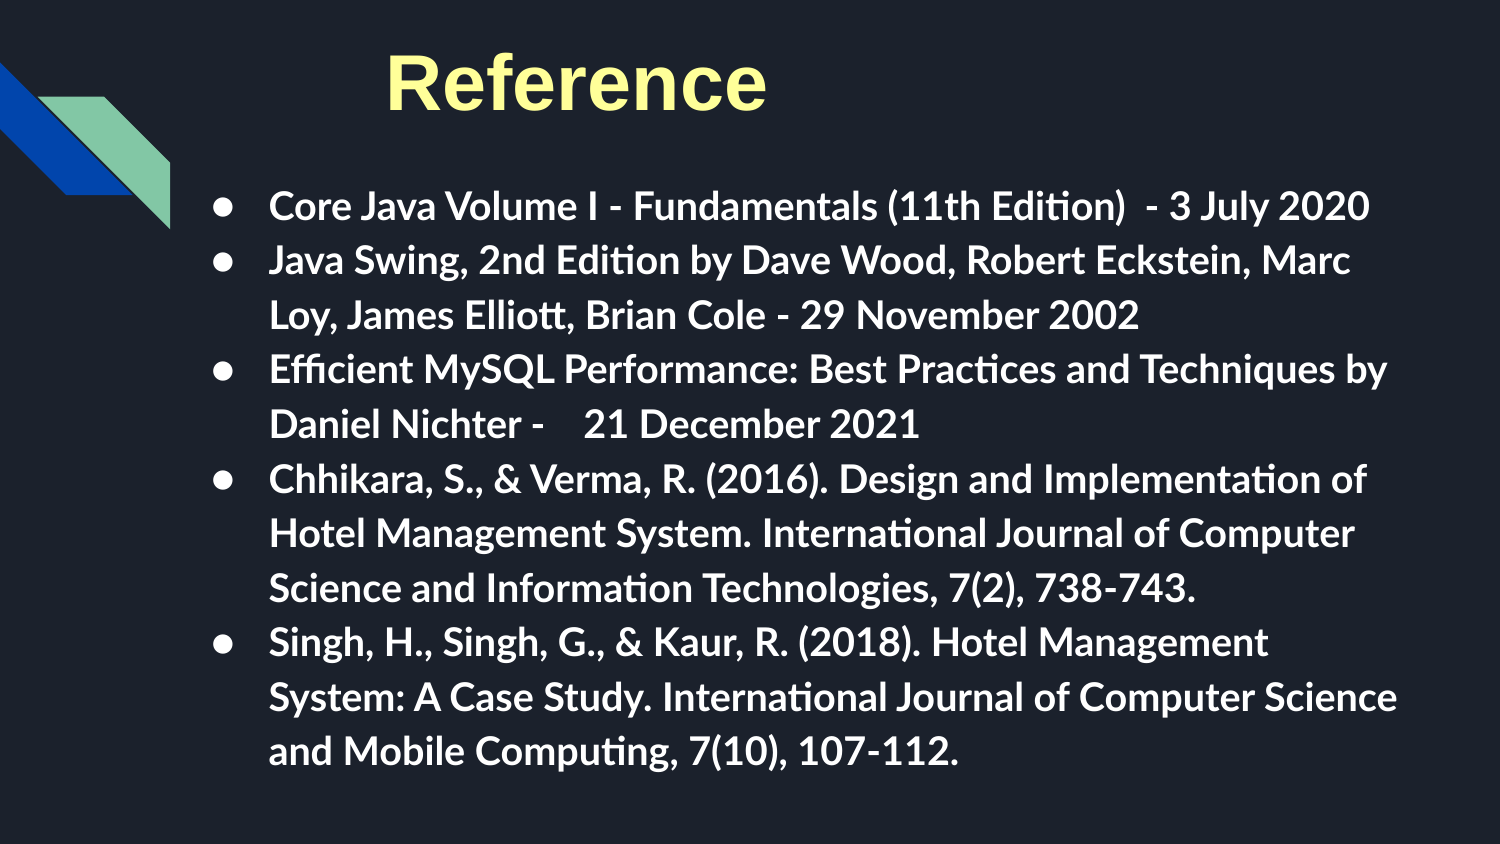

Reference
Core Java Volume I - Fundamentals (11th Edition)  - 3 July 2020
Java Swing, 2nd Edition by Dave Wood, Robert Eckstein, Marc Loy, James Elliott, Brian Cole - 29 November 2002
Efficient MySQL Performance: Best Practices and Techniques by Daniel Nichter -    21 December 2021
Chhikara, S., & Verma, R. (2016). Design and Implementation of Hotel Management System. International Journal of Computer Science and Information Technologies, 7(2), 738-743.
Singh, H., Singh, G., & Kaur, R. (2018). Hotel Management System: A Case Study. International Journal of Computer Science and Mobile Computing, 7(10), 107-112.